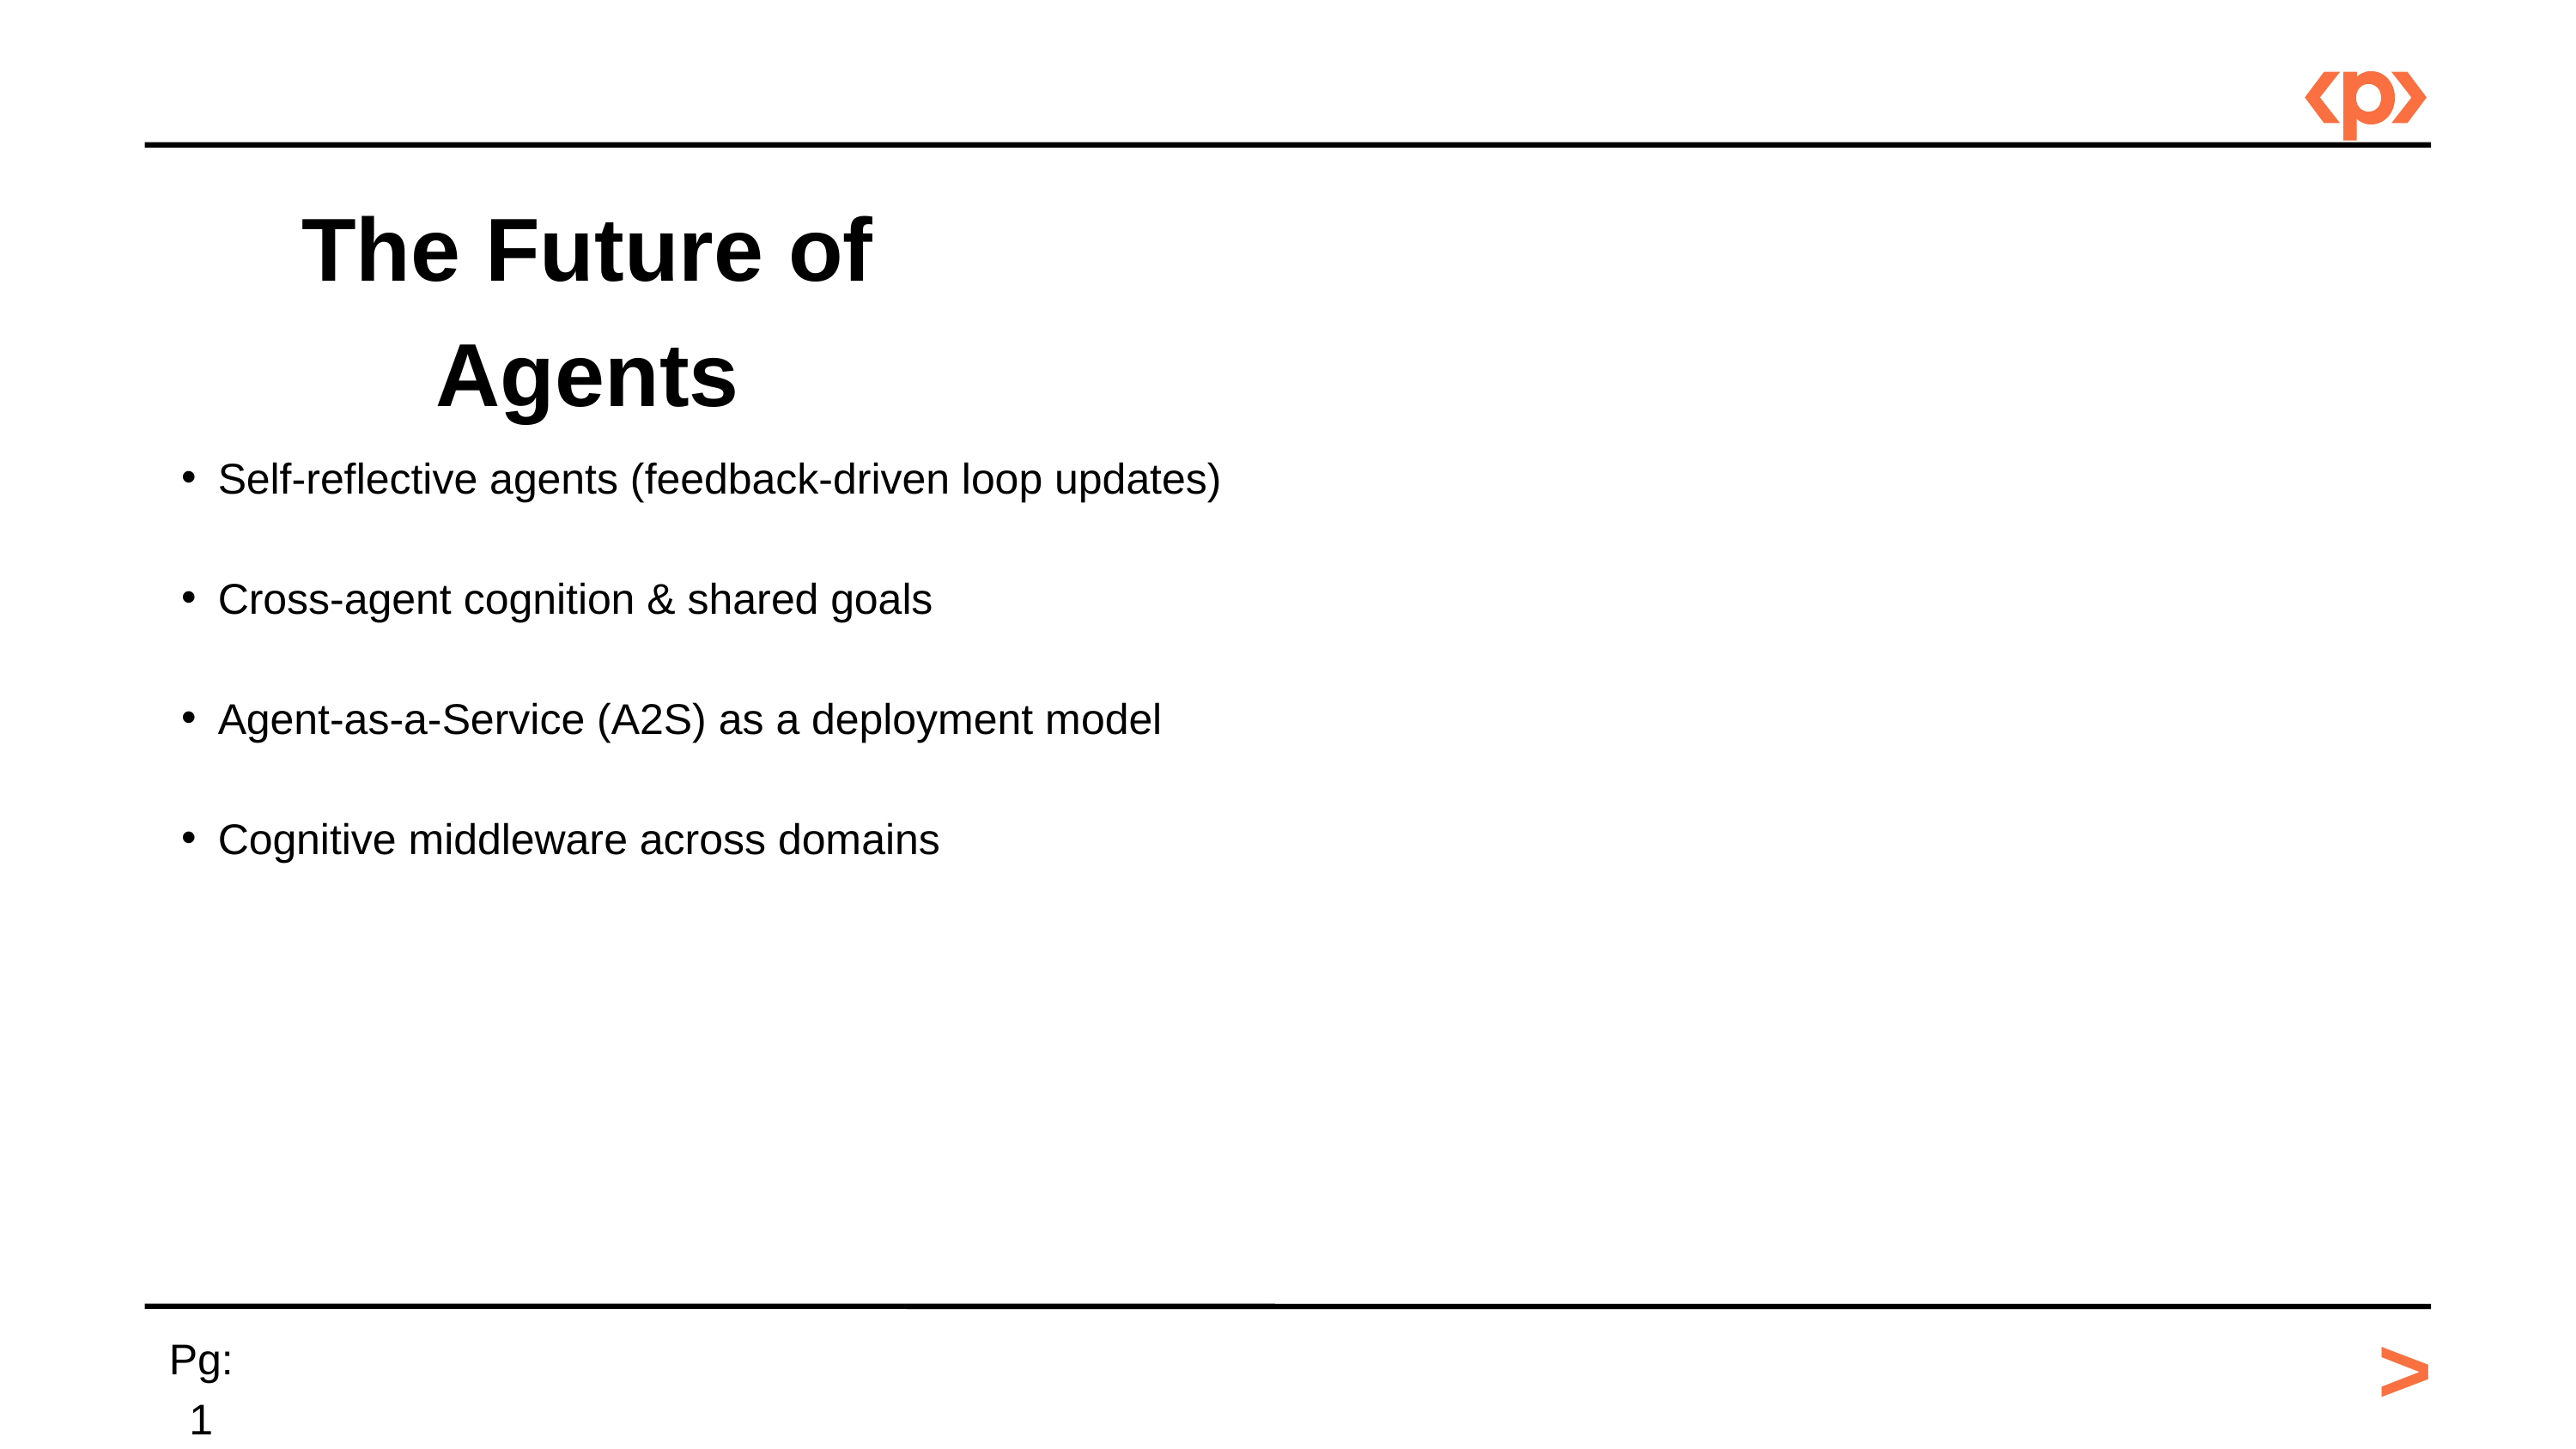

The Future of Agents

Self-reflective agents (feedback-driven loop updates)

Cross-agent cognition & shared goals

Agent-as-a-Service (A2S) as a deployment model

Cognitive middleware across domains

>

Pg: 1